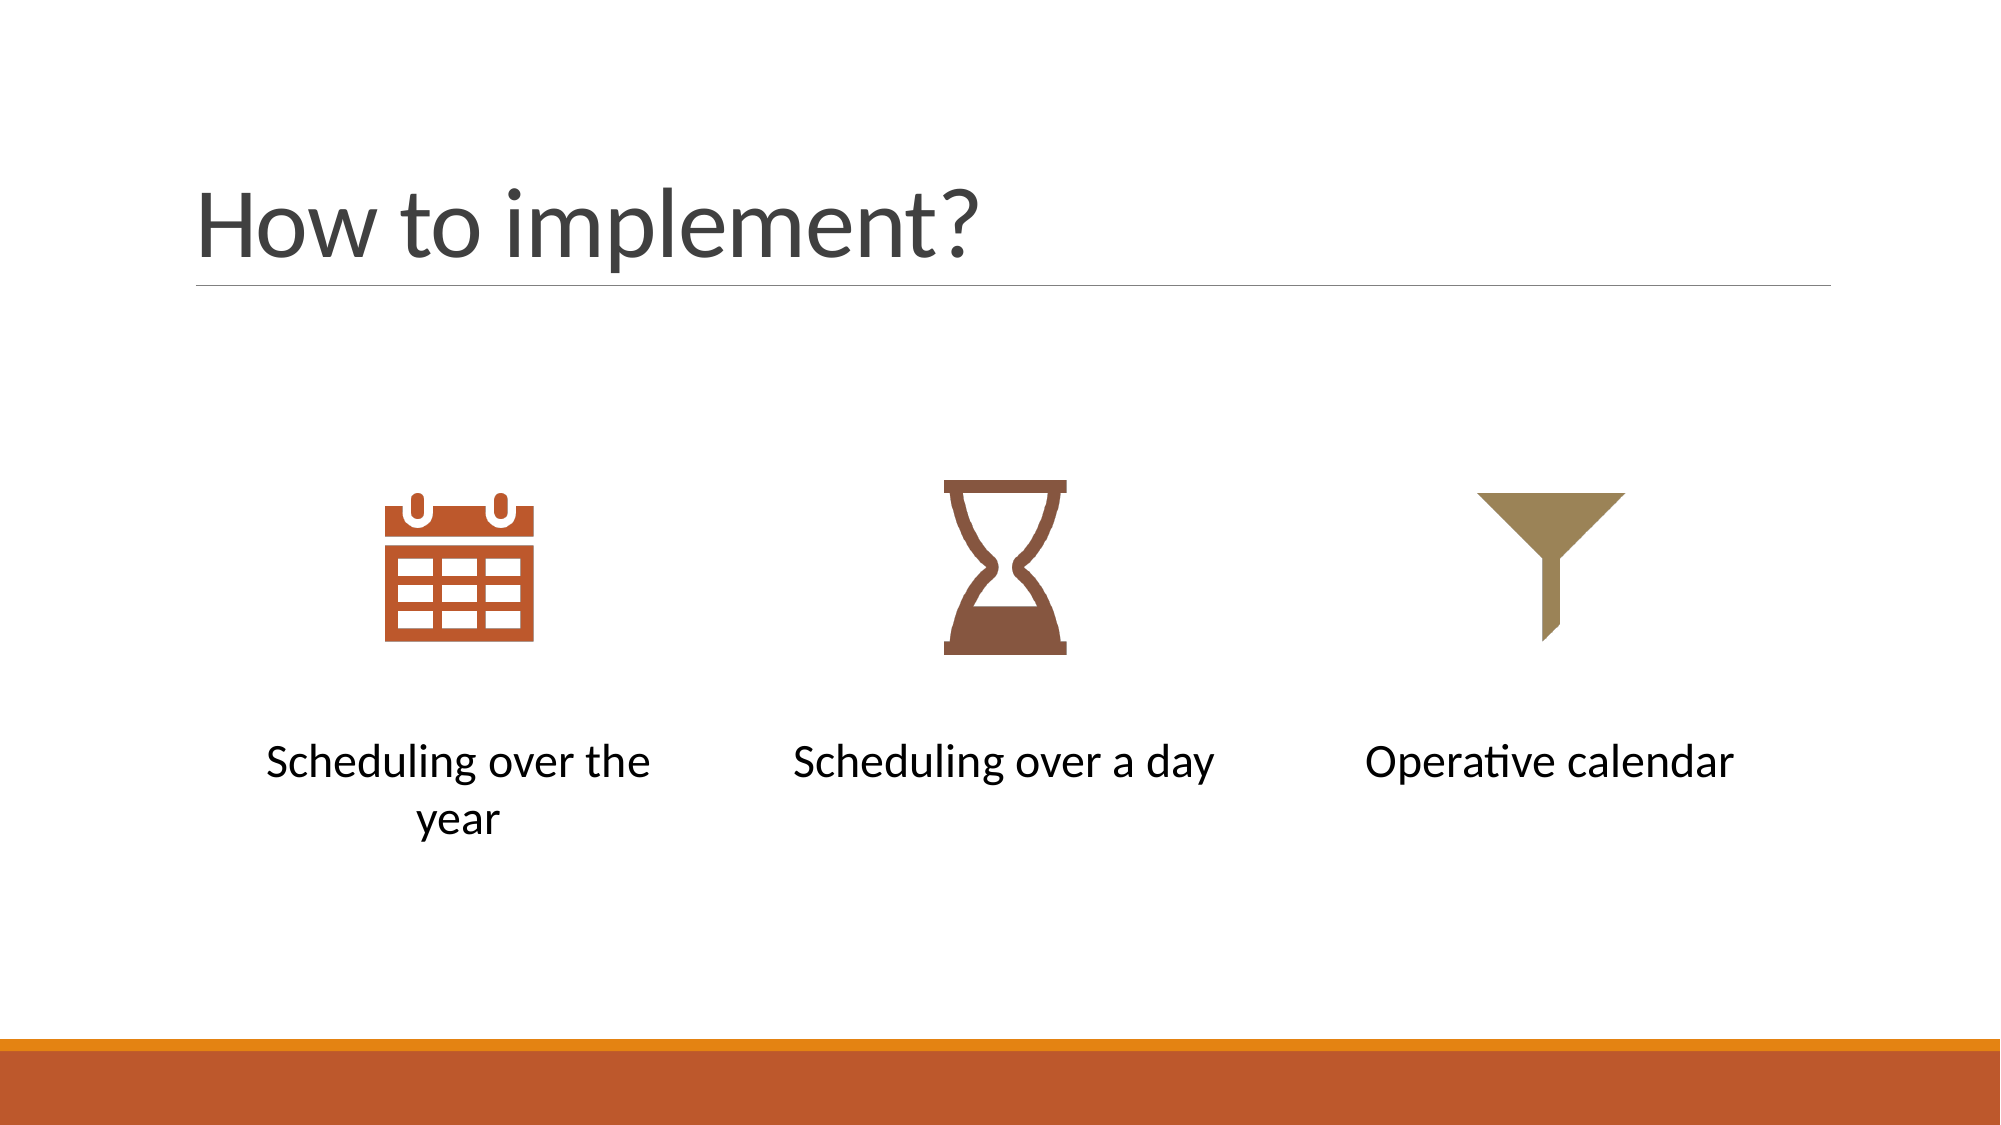

# How to implement?
Scheduling over the year
Scheduling over a day
Operative calendar